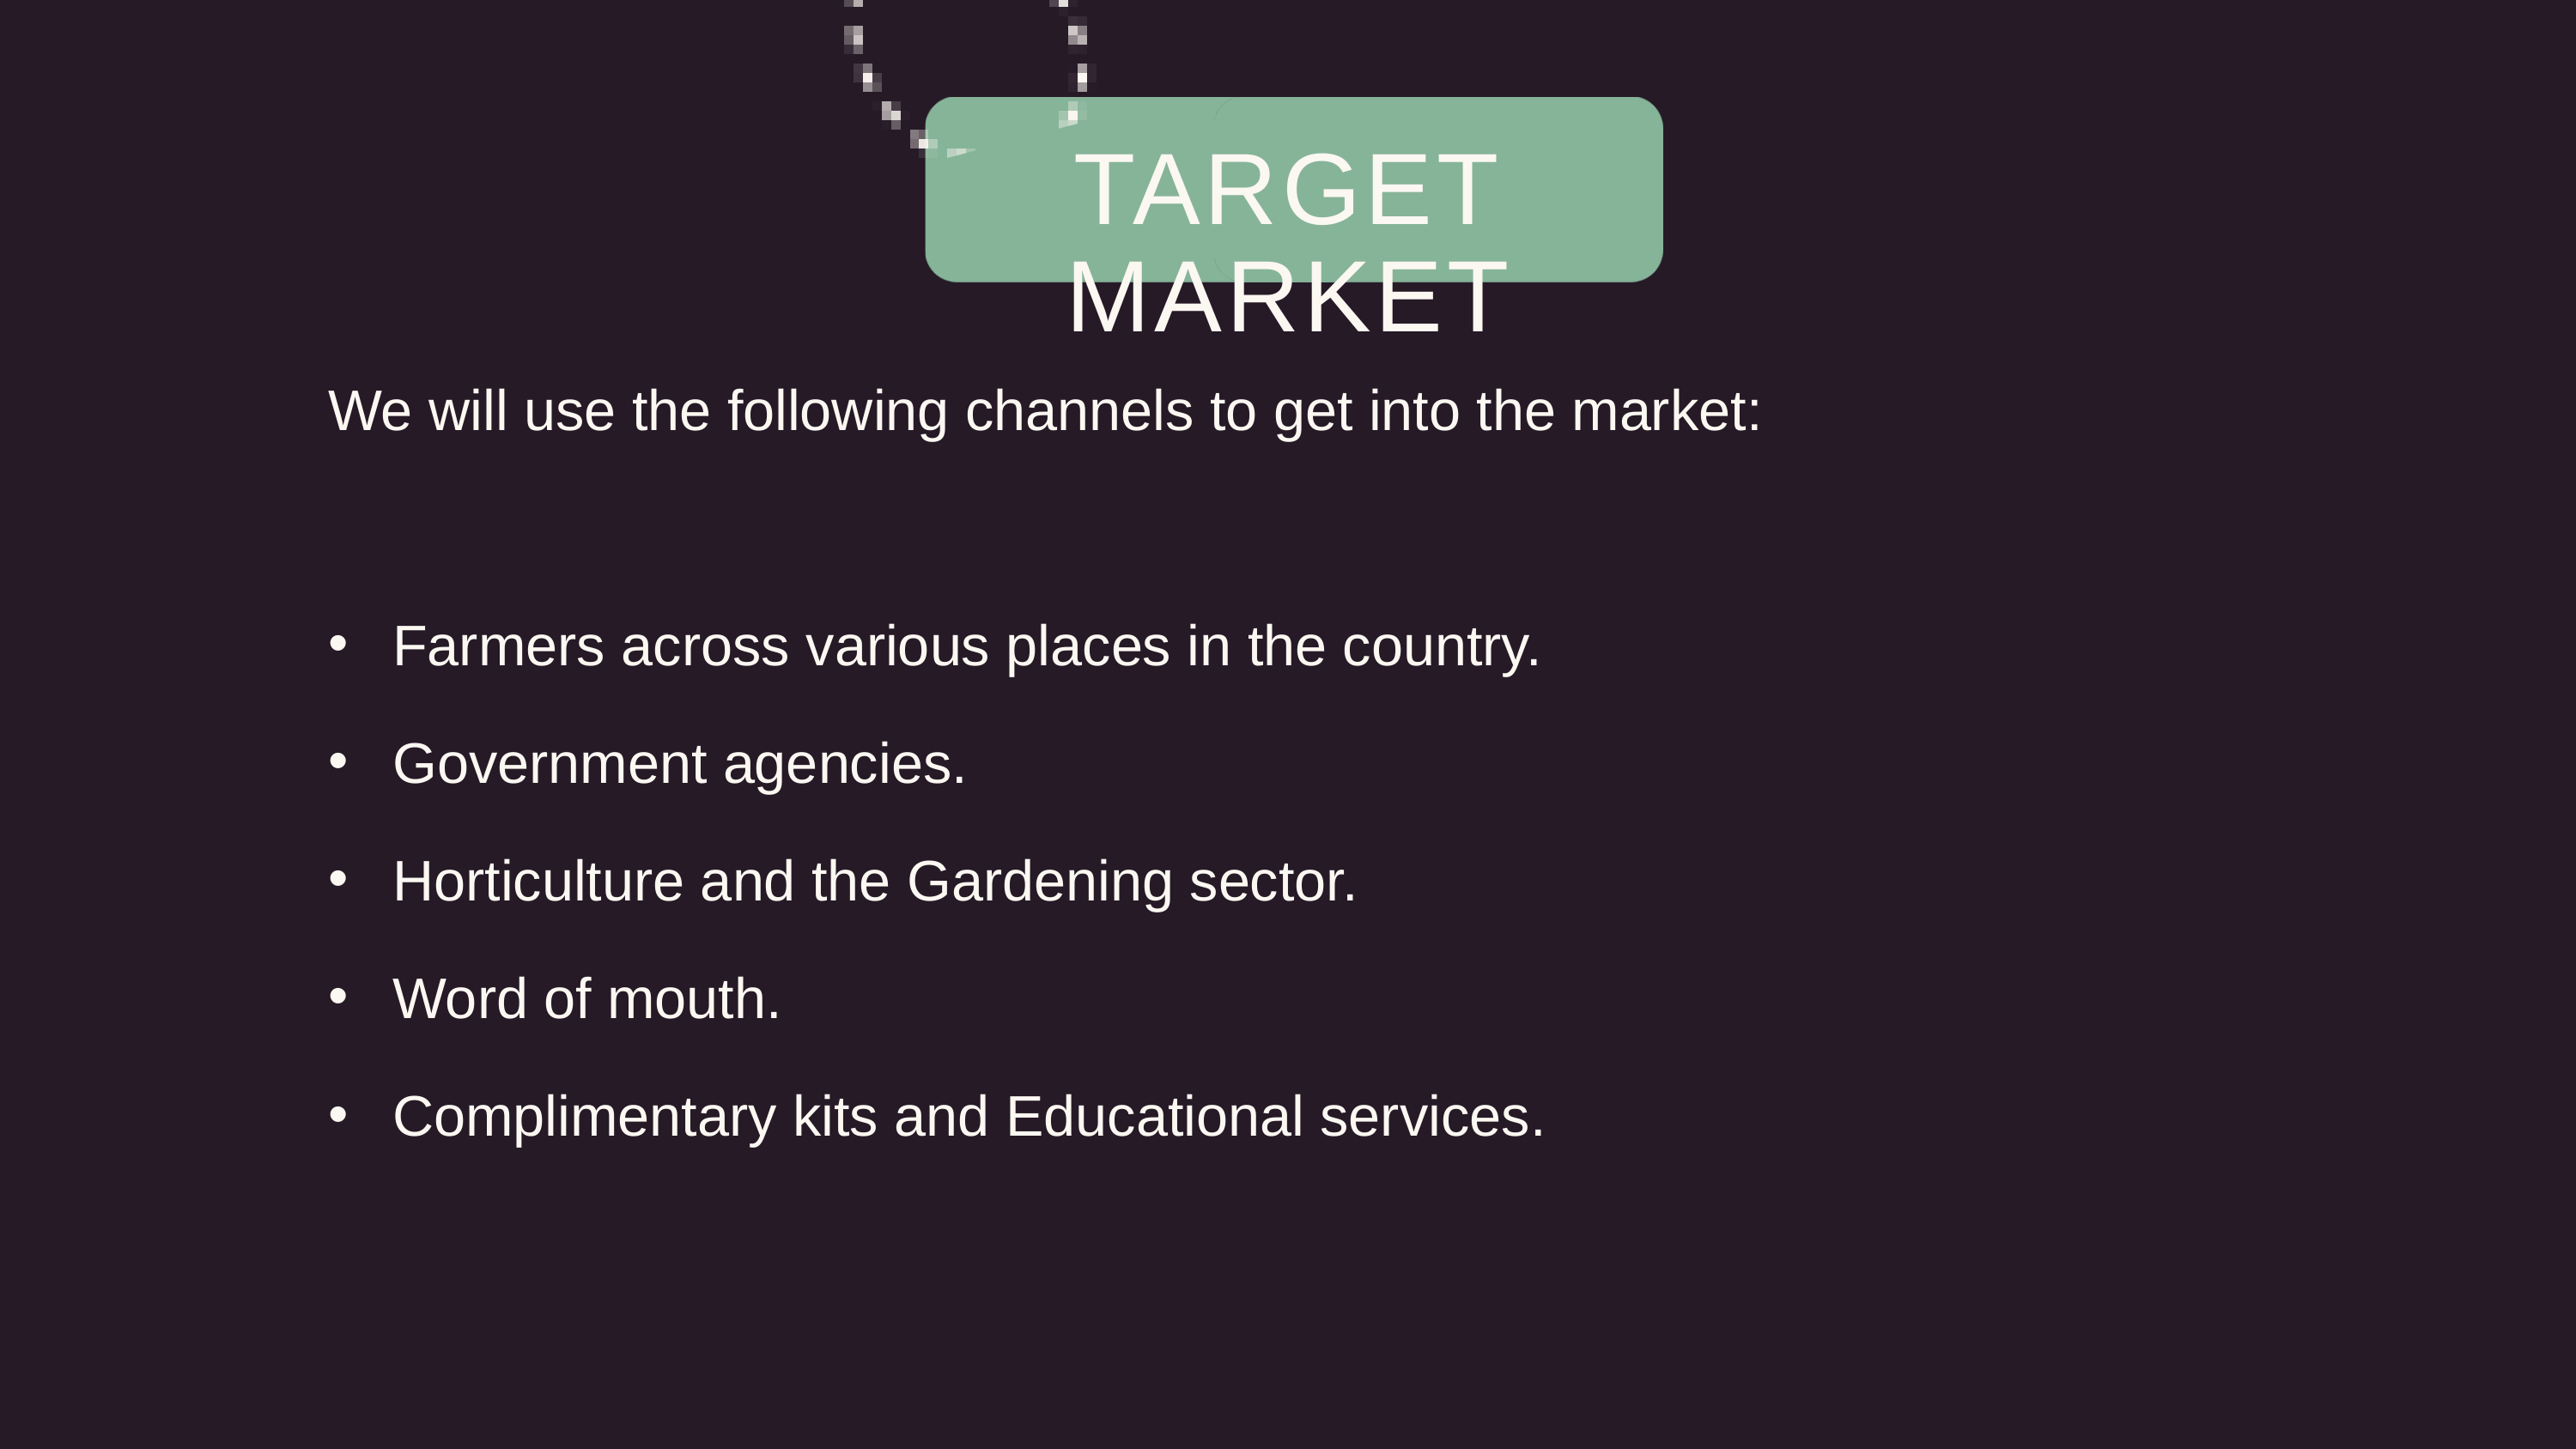

TARGET MARKET
We will use the following channels to get into the market:

Farmers across various places in the country.
Government agencies.
Horticulture and the Gardening sector.
Word of mouth.
Complimentary kits and Educational services.